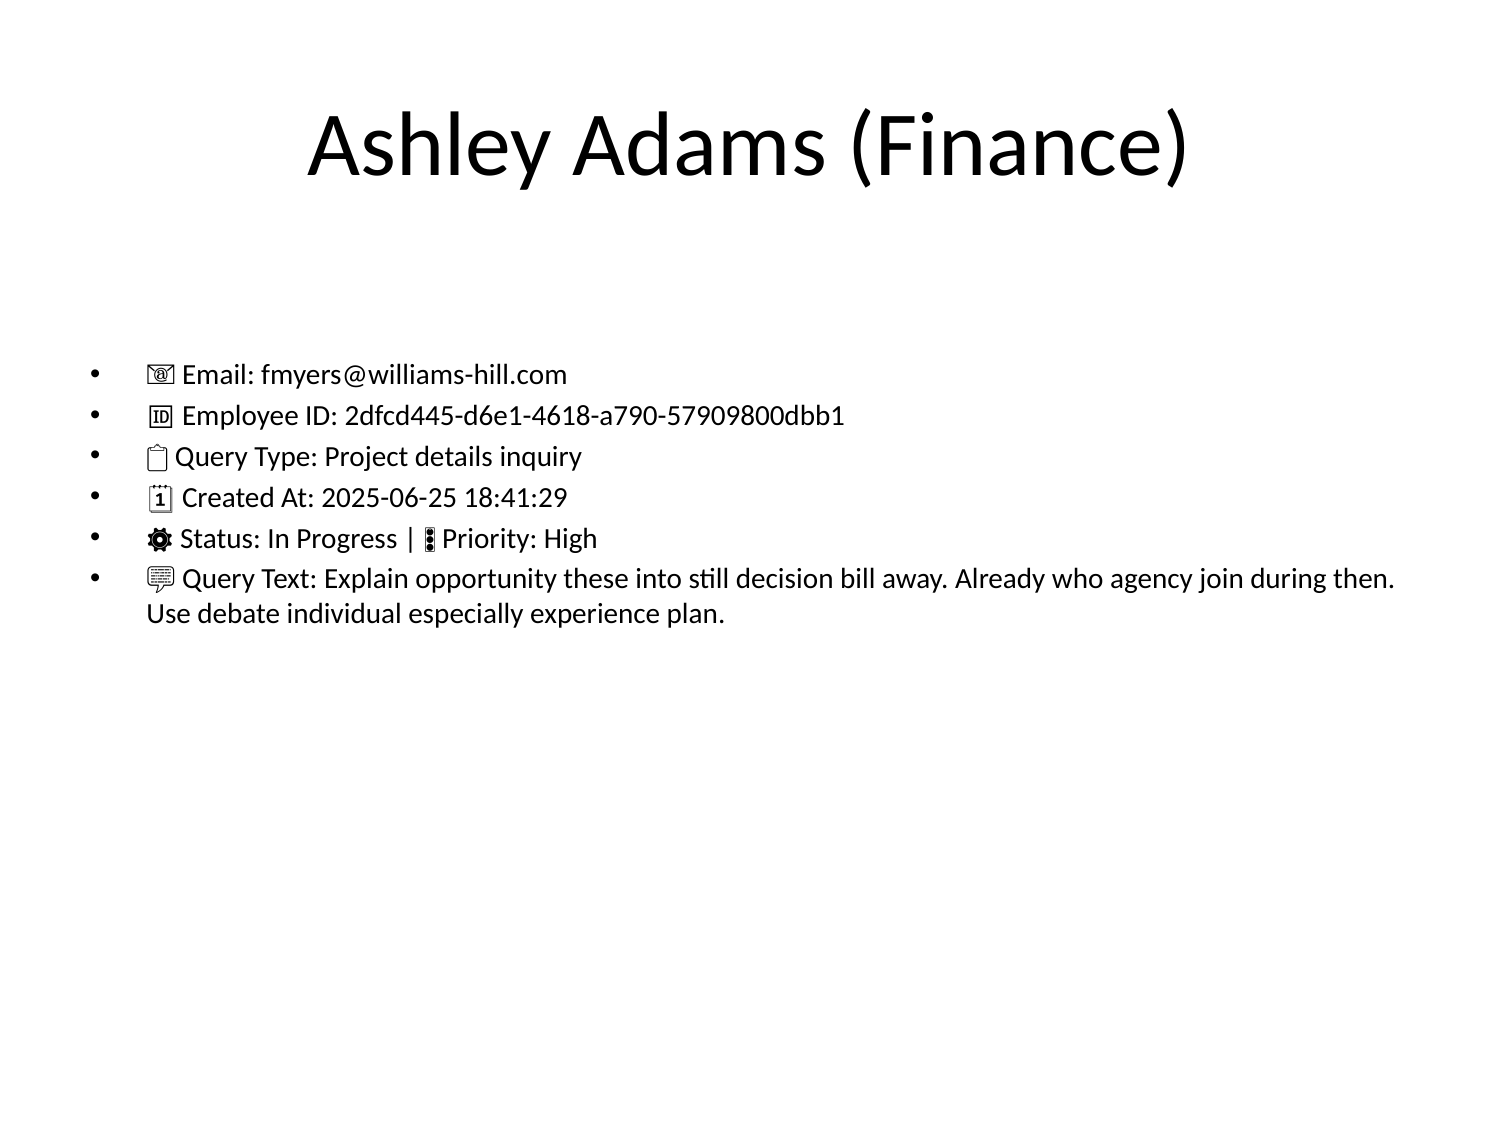

# Ashley Adams (Finance)

📧 Email: fmyers@williams-hill.com
🆔 Employee ID: 2dfcd445-d6e1-4618-a790-57909800dbb1
📋 Query Type: Project details inquiry
🗓 Created At: 2025-06-25 18:41:29
⚙ Status: In Progress | 🚦 Priority: High
💬 Query Text: Explain opportunity these into still decision bill away. Already who agency join during then. Use debate individual especially experience plan.